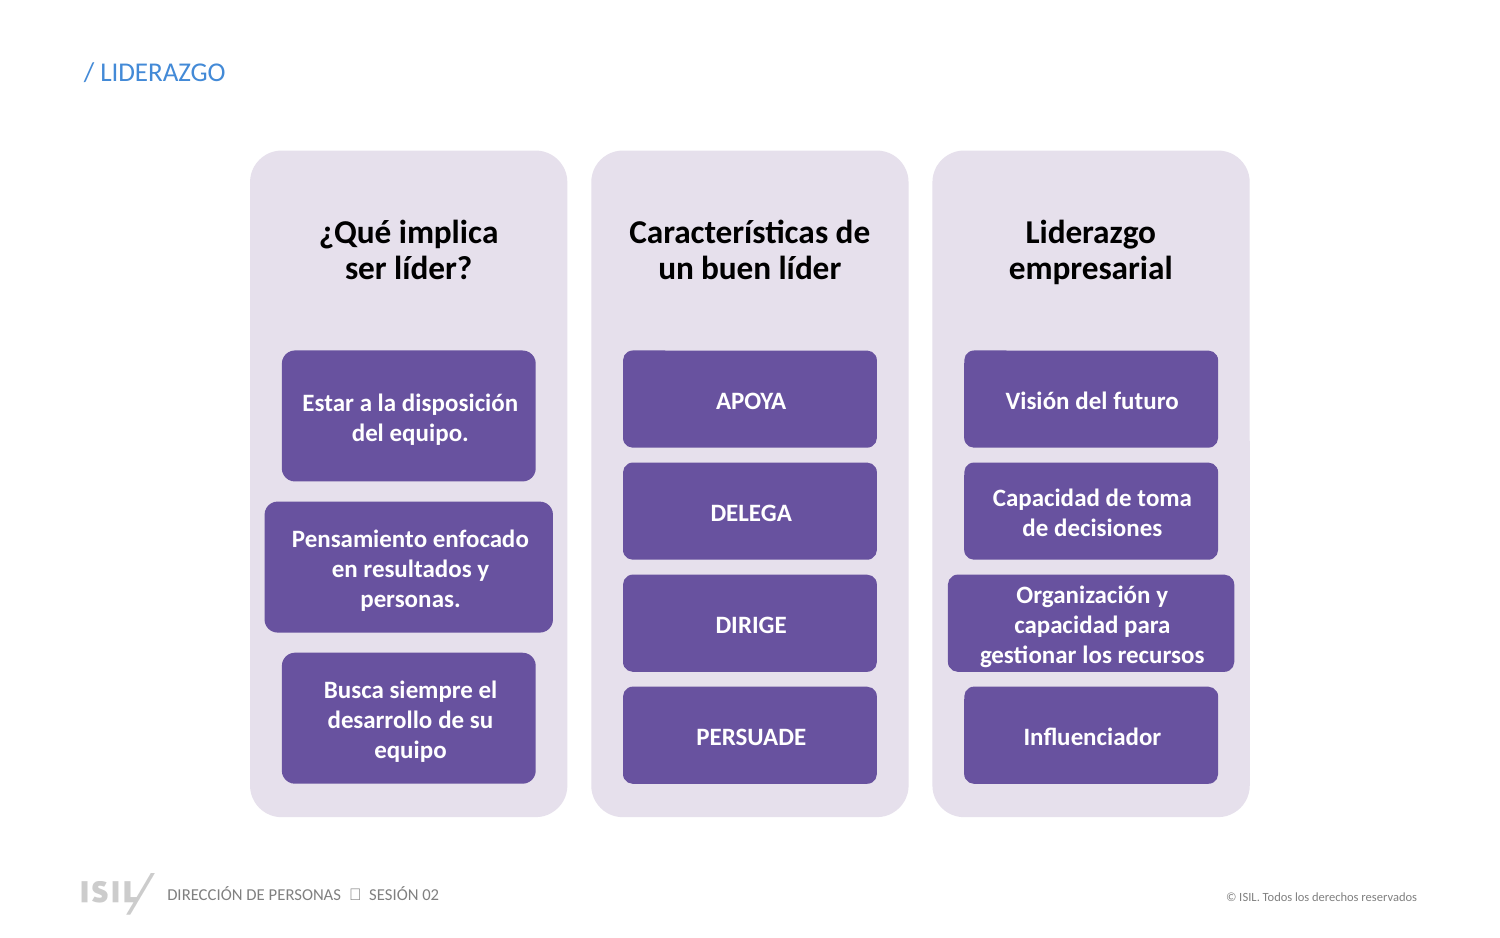

/ LIDERAZGO
¿Qué implica
ser líder?
Estar a la disposición del equipo.
Pensamiento enfocado
en resultados y
personas.
Busca siempre el desarrollo de su equipo
Características de
un buen líder
APOYA
DELEGA
DIRIGE
PERSUADE
Liderazgo
empresarial
Visión del futuro
Capacidad de toma
de decisiones
Organización y
capacidad para
gestionar los recursos
Influenciador